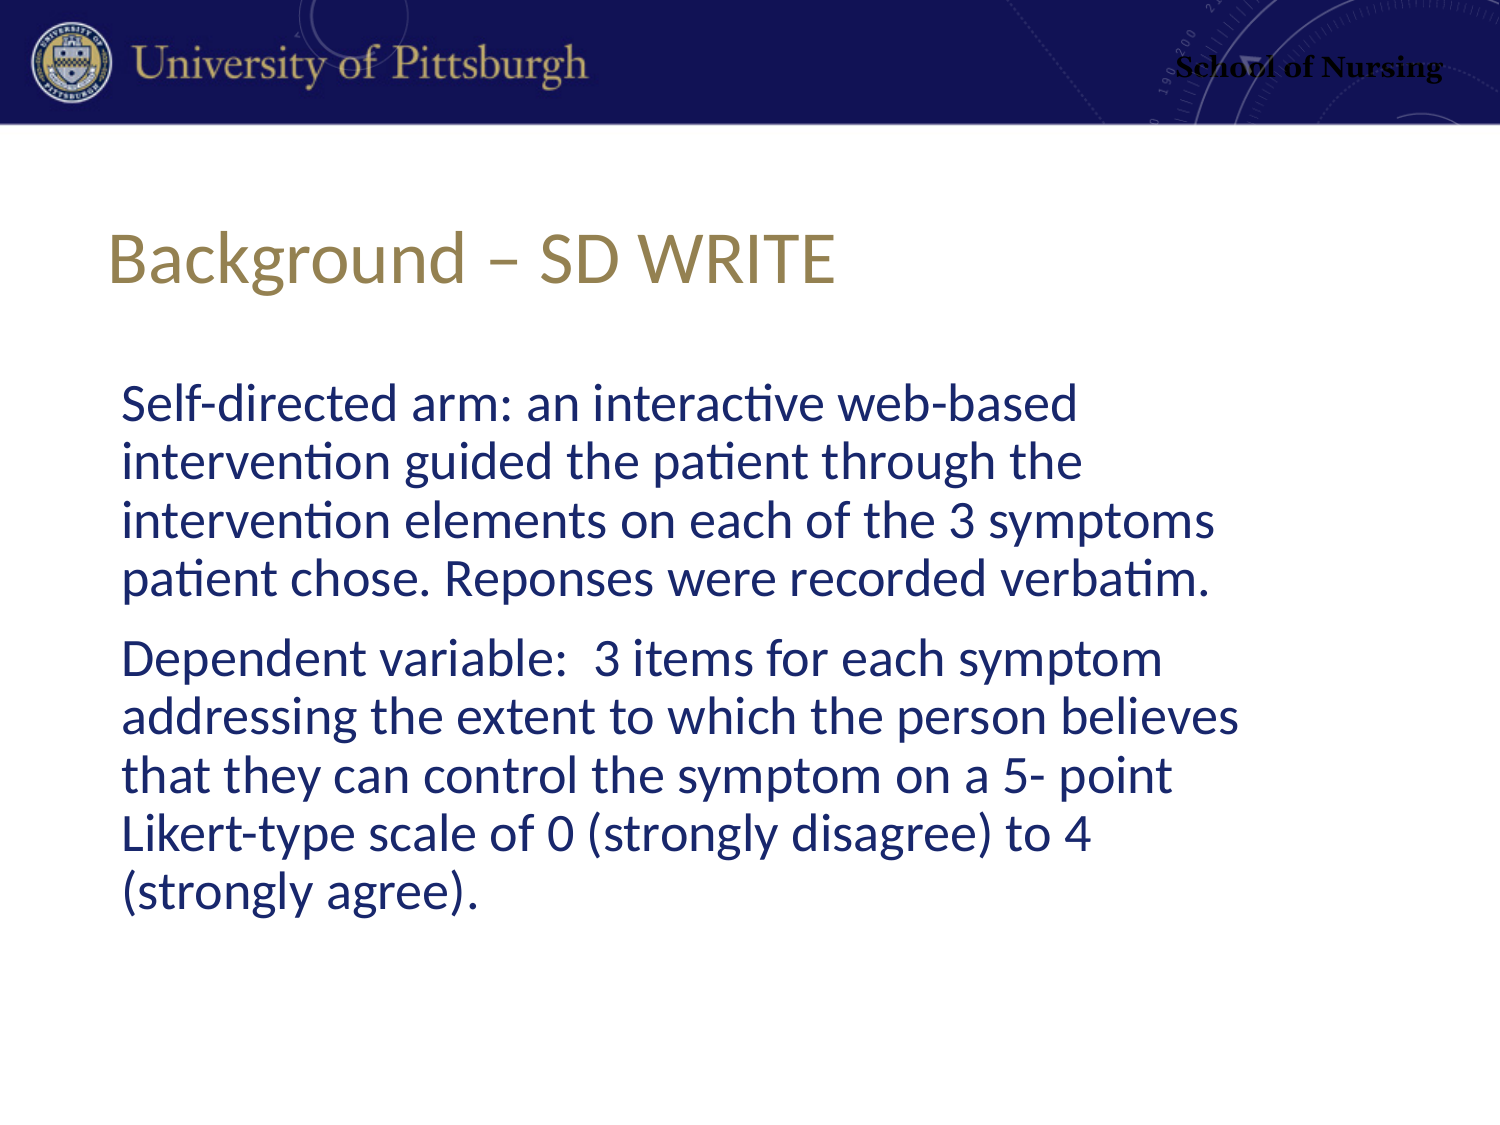

Background – SD WRITE
Self-directed arm: an interactive web-based intervention guided the patient through the intervention elements on each of the 3 symptoms patient chose. Reponses were recorded verbatim.
Dependent variable:  3 items for each symptom addressing the extent to which the person believes that they can control the symptom on a 5- point Likert-type scale of 0 (strongly disagree) to 4 (strongly agree).